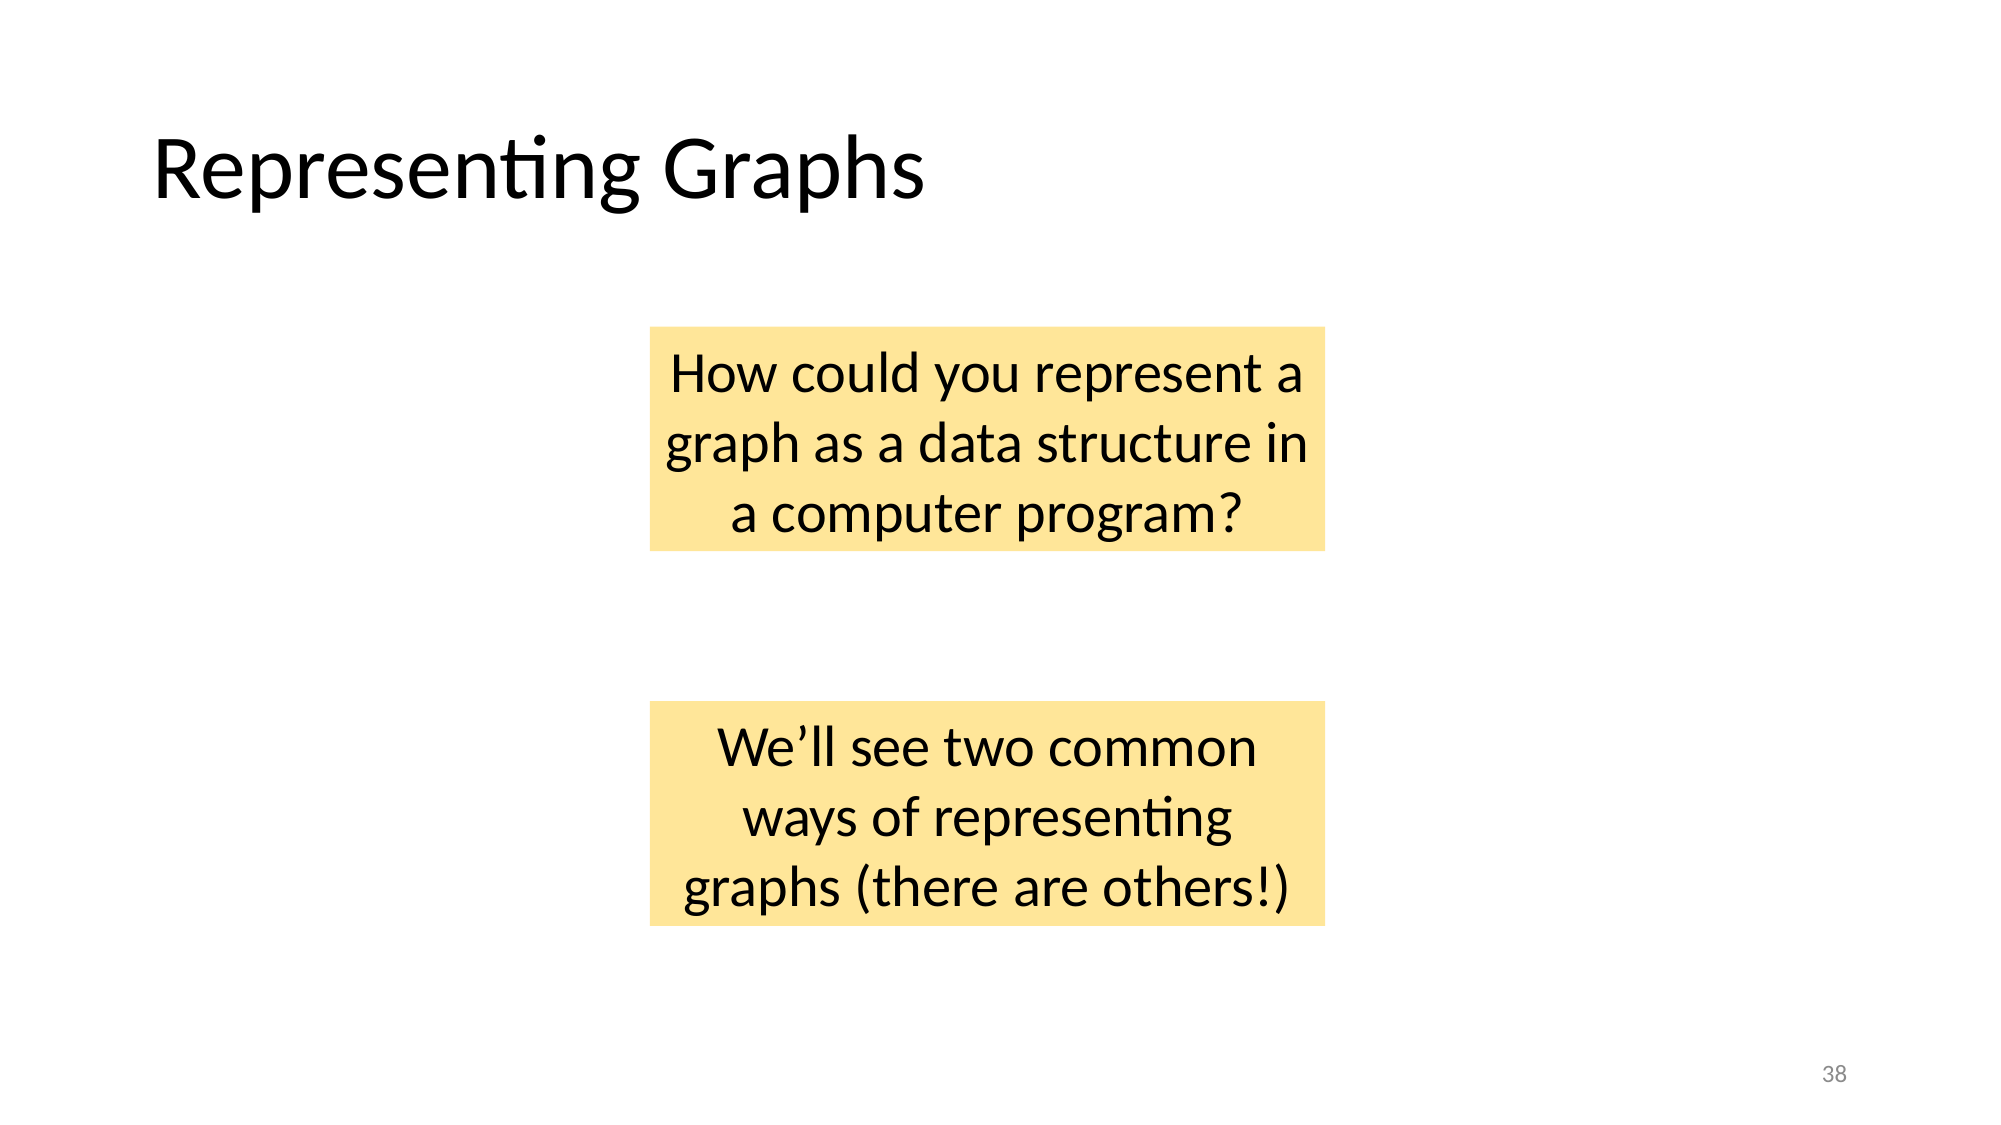

# Representing Graphs
How could you represent a graph as a data structure in a computer program?
We’ll see two common ways of representing graphs (there are others!)
38